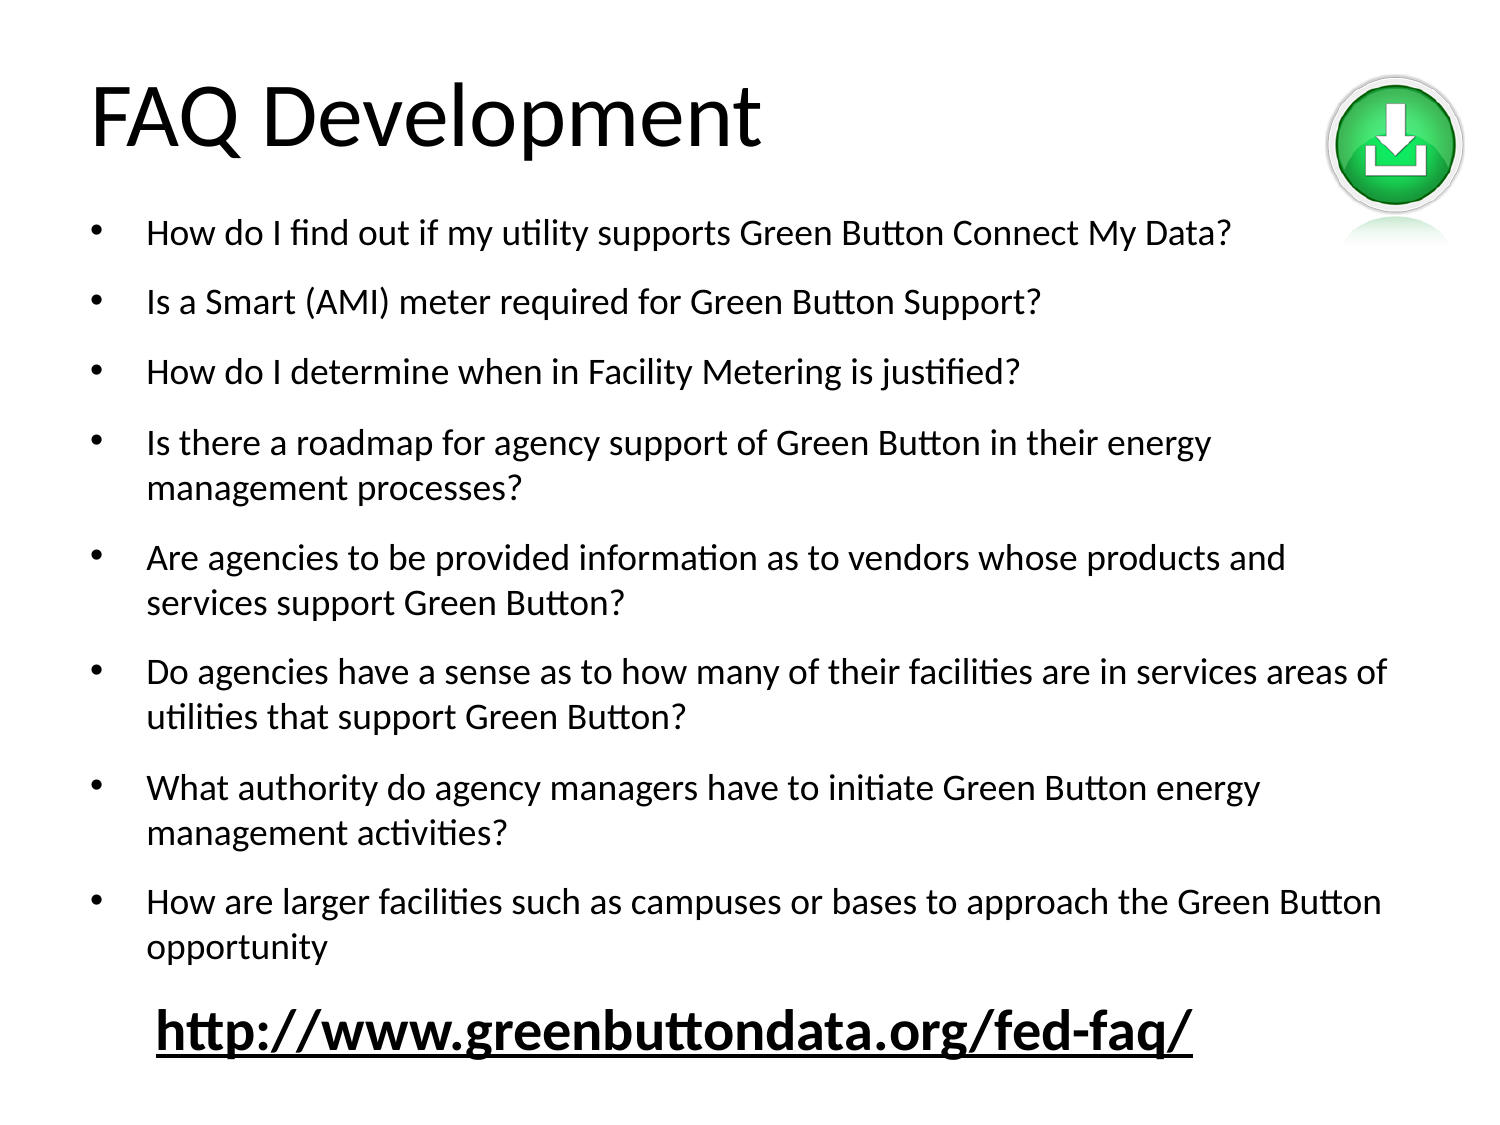

# FAQ Development
How do I find out if my utility supports Green Button Connect My Data?
Is a Smart (AMI) meter required for Green Button Support?
How do I determine when in Facility Metering is justified?
Is there a roadmap for agency support of Green Button in their energy management processes?
Are agencies to be provided information as to vendors whose products and services support Green Button?
Do agencies have a sense as to how many of their facilities are in services areas of utilities that support Green Button?
What authority do agency managers have to initiate Green Button energy management activities?
How are larger facilities such as campuses or bases to approach the Green Button opportunity
http://www.greenbuttondata.org/fed-faq/